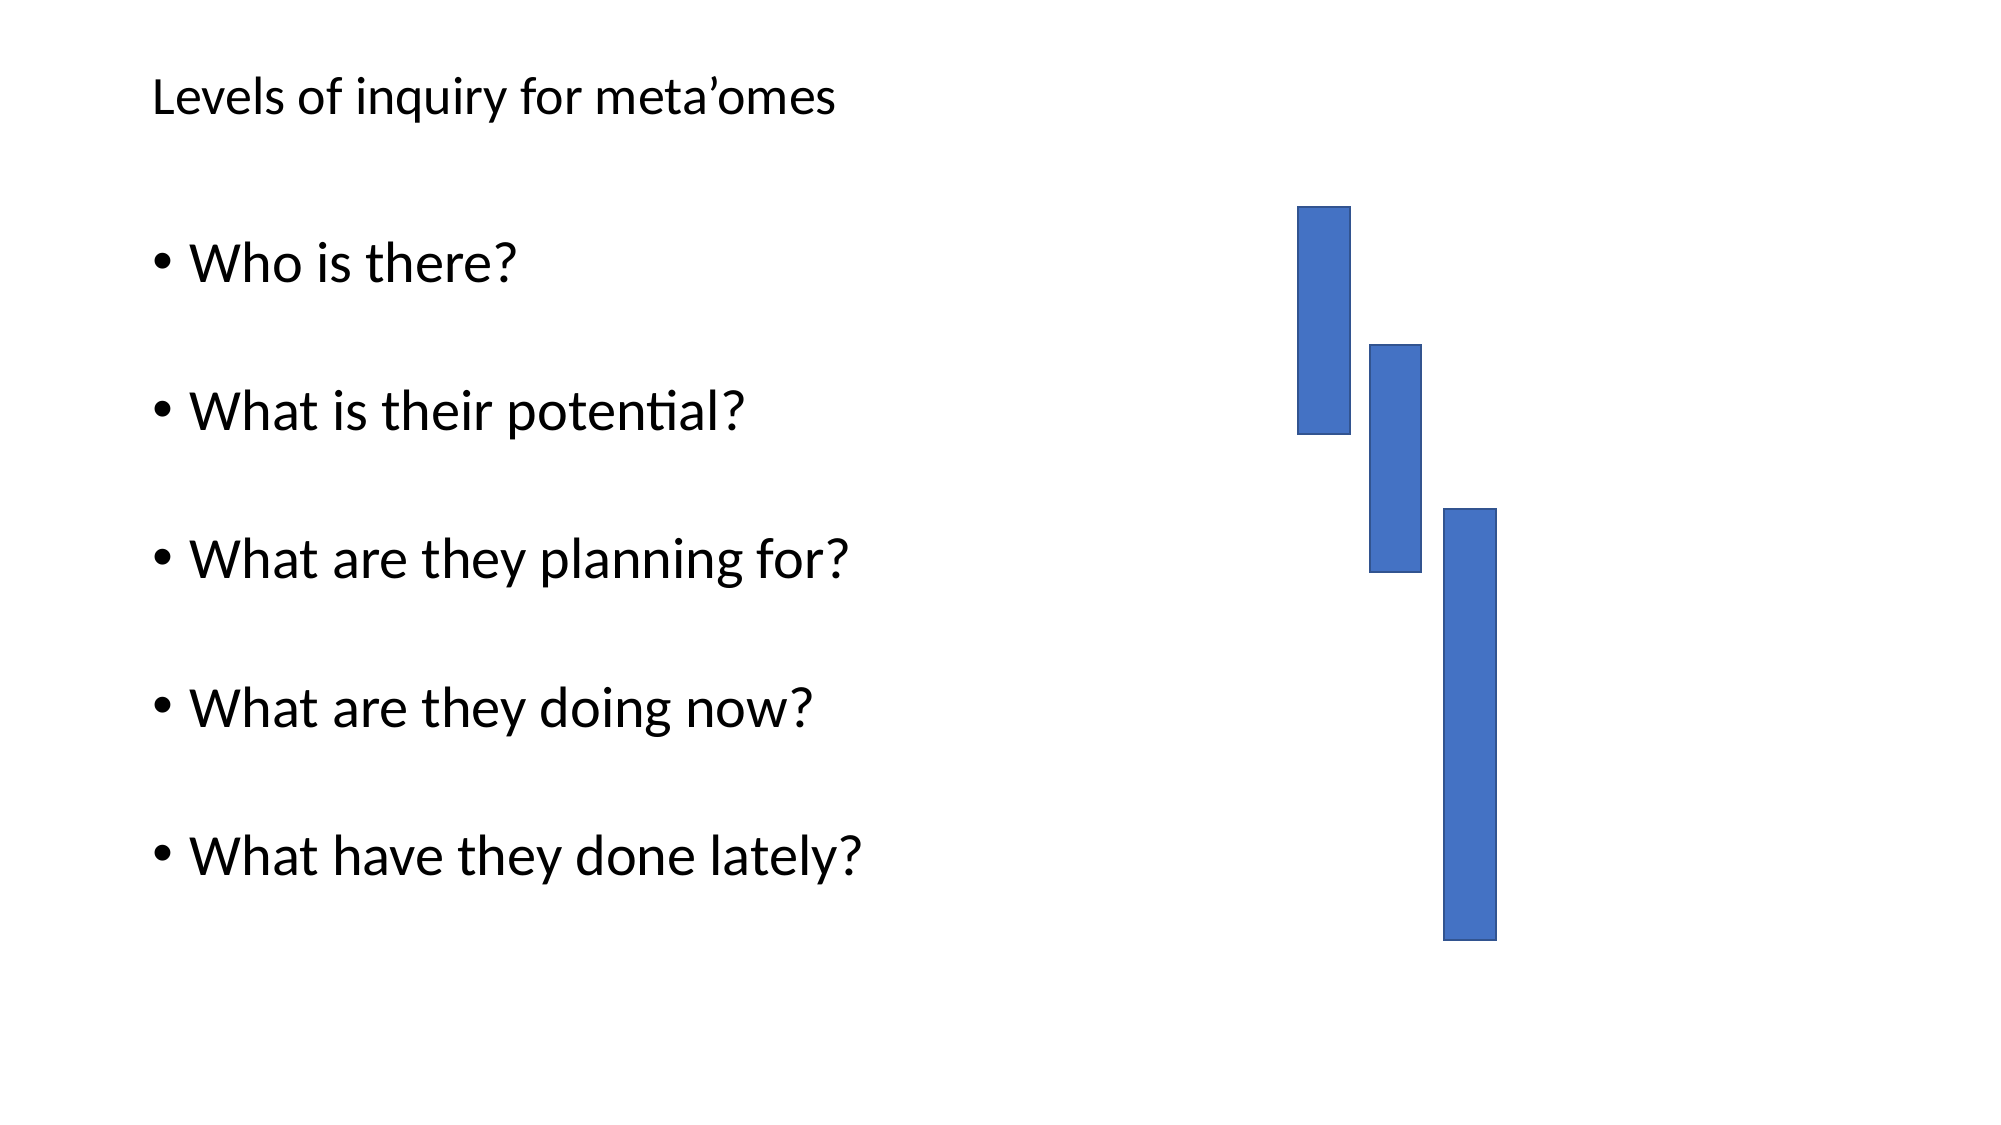

# Levels of inquiry for meta’omes

Who is there?
16S rRNA gene sequencing/ITS/Shotgun
What is their potential?
Shotgun sequencing/assembly/annotation
What are they planning for?
Meta-transcriptomics
What are they doing now?
Metaproteomics
What have they done lately?
Metabolomics